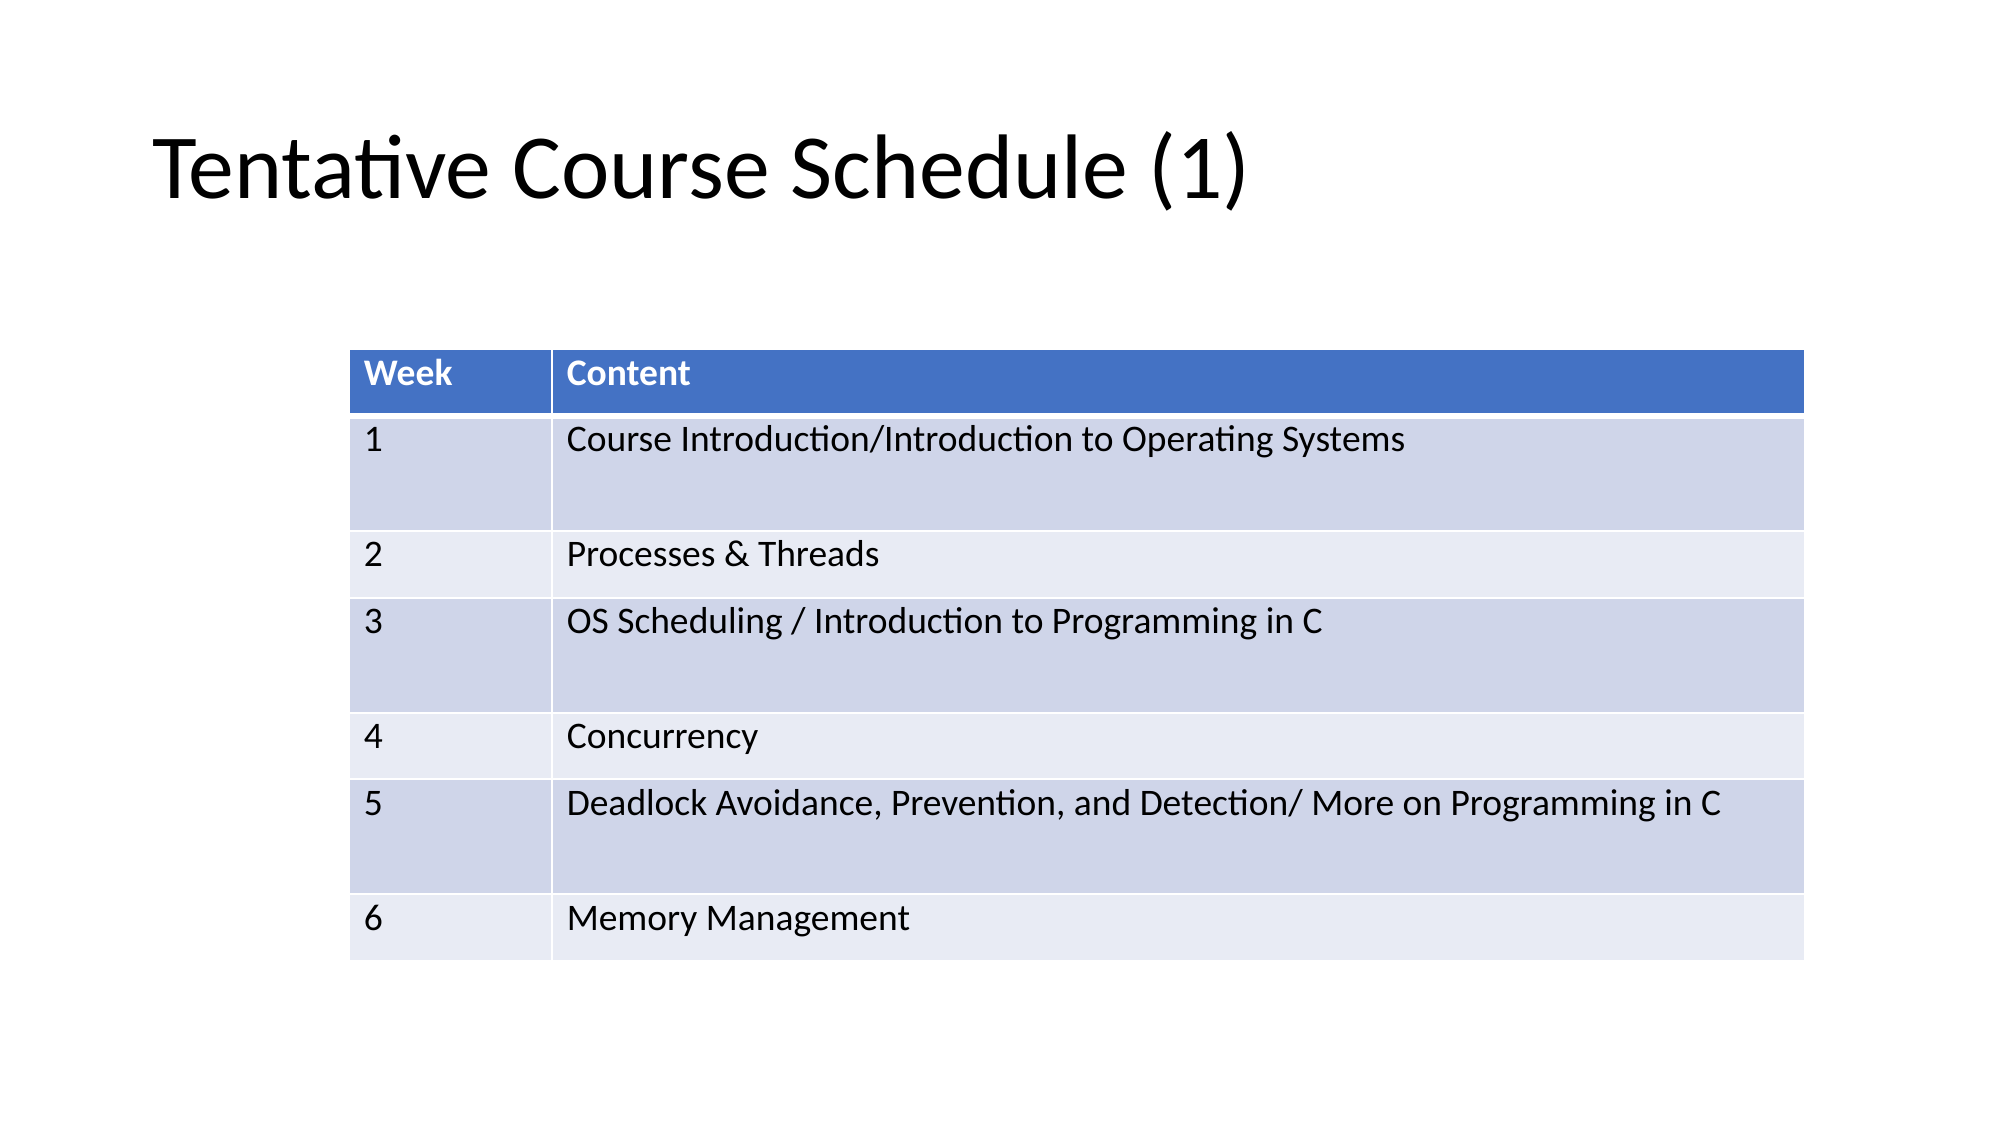

# Tentative Course Schedule (1)
| Week | Content |
| --- | --- |
| 1 | Course Introduction/Introduction to Operating Systems |
| 2 | Processes & Threads |
| 3 | OS Scheduling / Introduction to Programming in C |
| 4 | Concurrency |
| 5 | Deadlock Avoidance, Prevention, and Detection/ More on Programming in C |
| 6 | Memory Management |